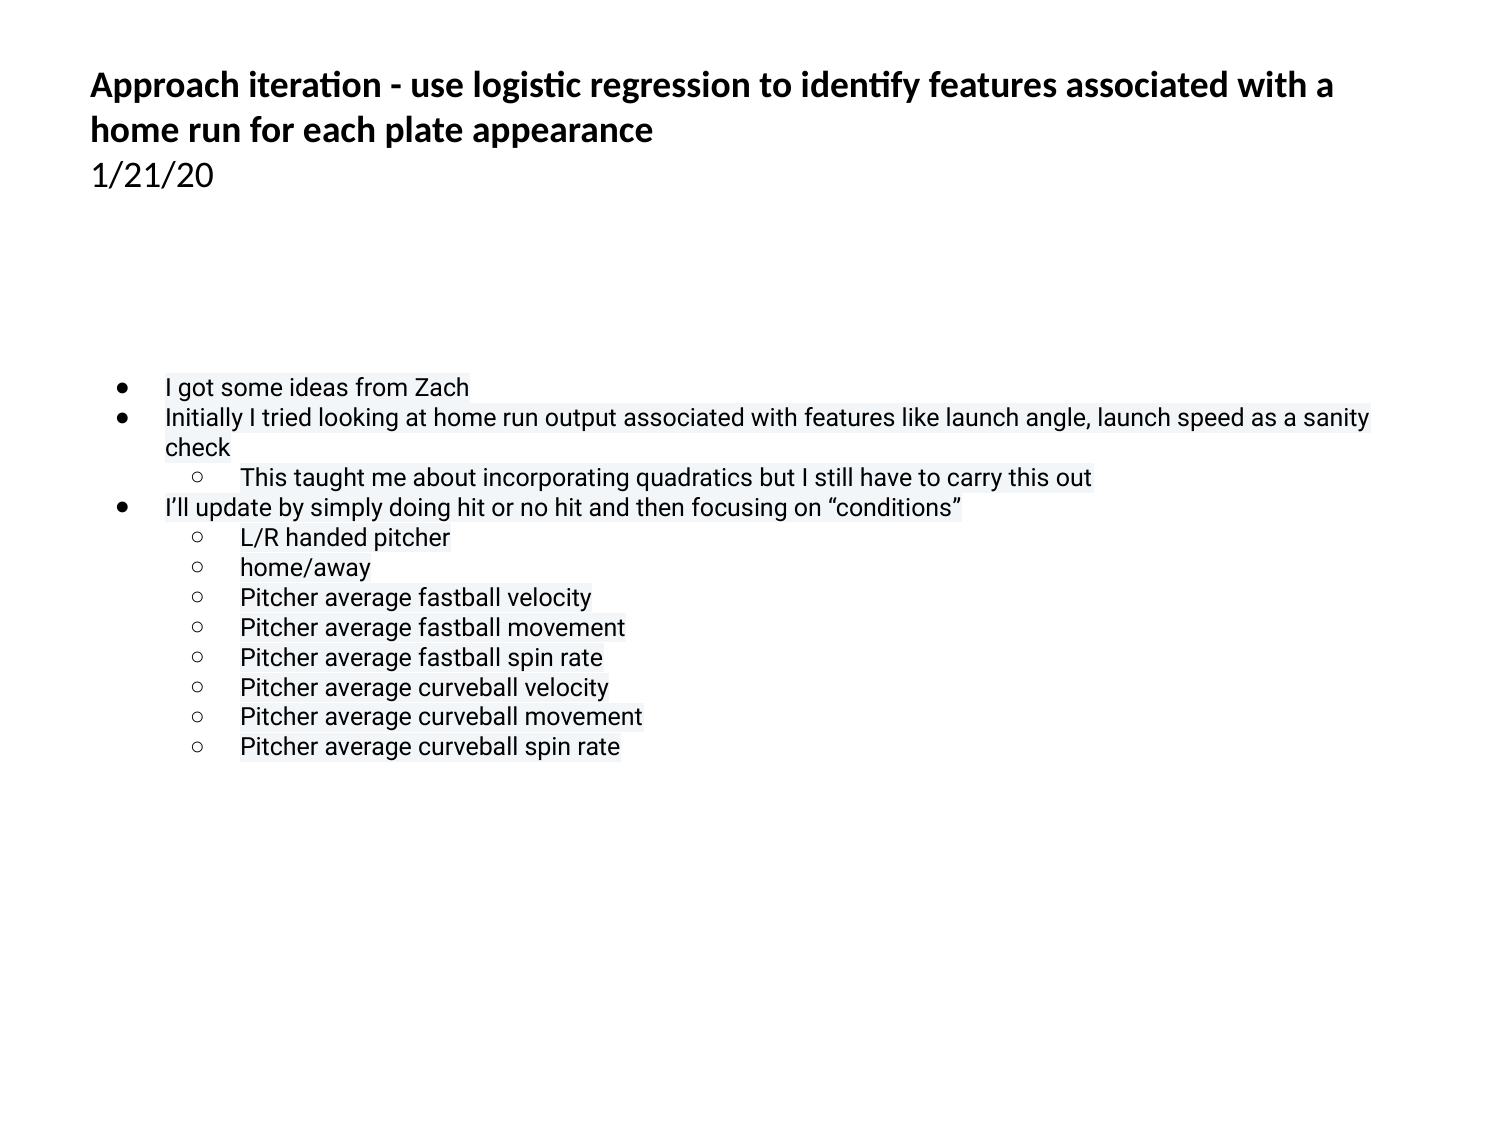

# Approach iteration - use logistic regression to identify features associated with a home run for each plate appearance
1/21/20
I got some ideas from Zach
Initially I tried looking at home run output associated with features like launch angle, launch speed as a sanity check
This taught me about incorporating quadratics but I still have to carry this out
I’ll update by simply doing hit or no hit and then focusing on “conditions”
L/R handed pitcher
home/away
Pitcher average fastball velocity
Pitcher average fastball movement
Pitcher average fastball spin rate
Pitcher average curveball velocity
Pitcher average curveball movement
Pitcher average curveball spin rate